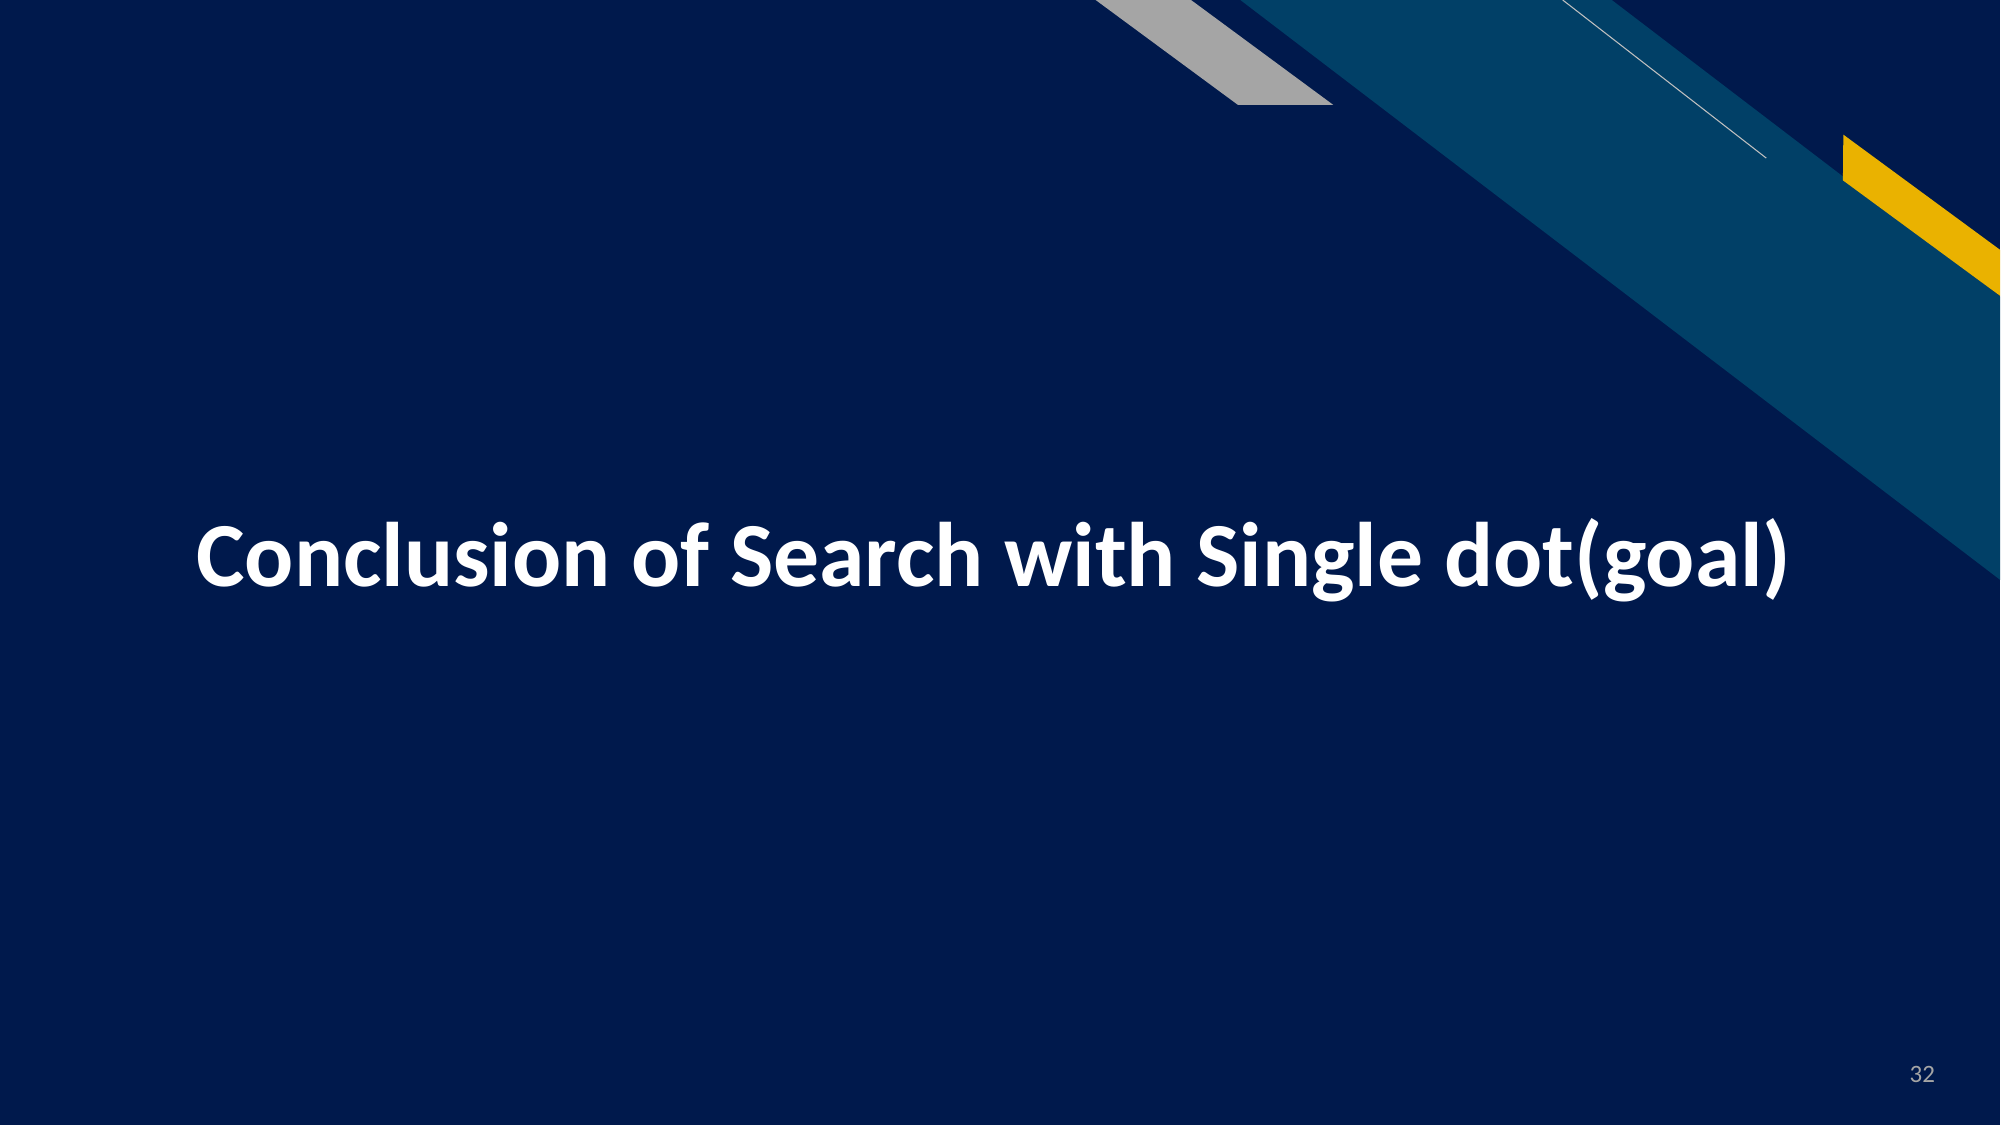

Conclusion of Search with Single dot(goal)
32